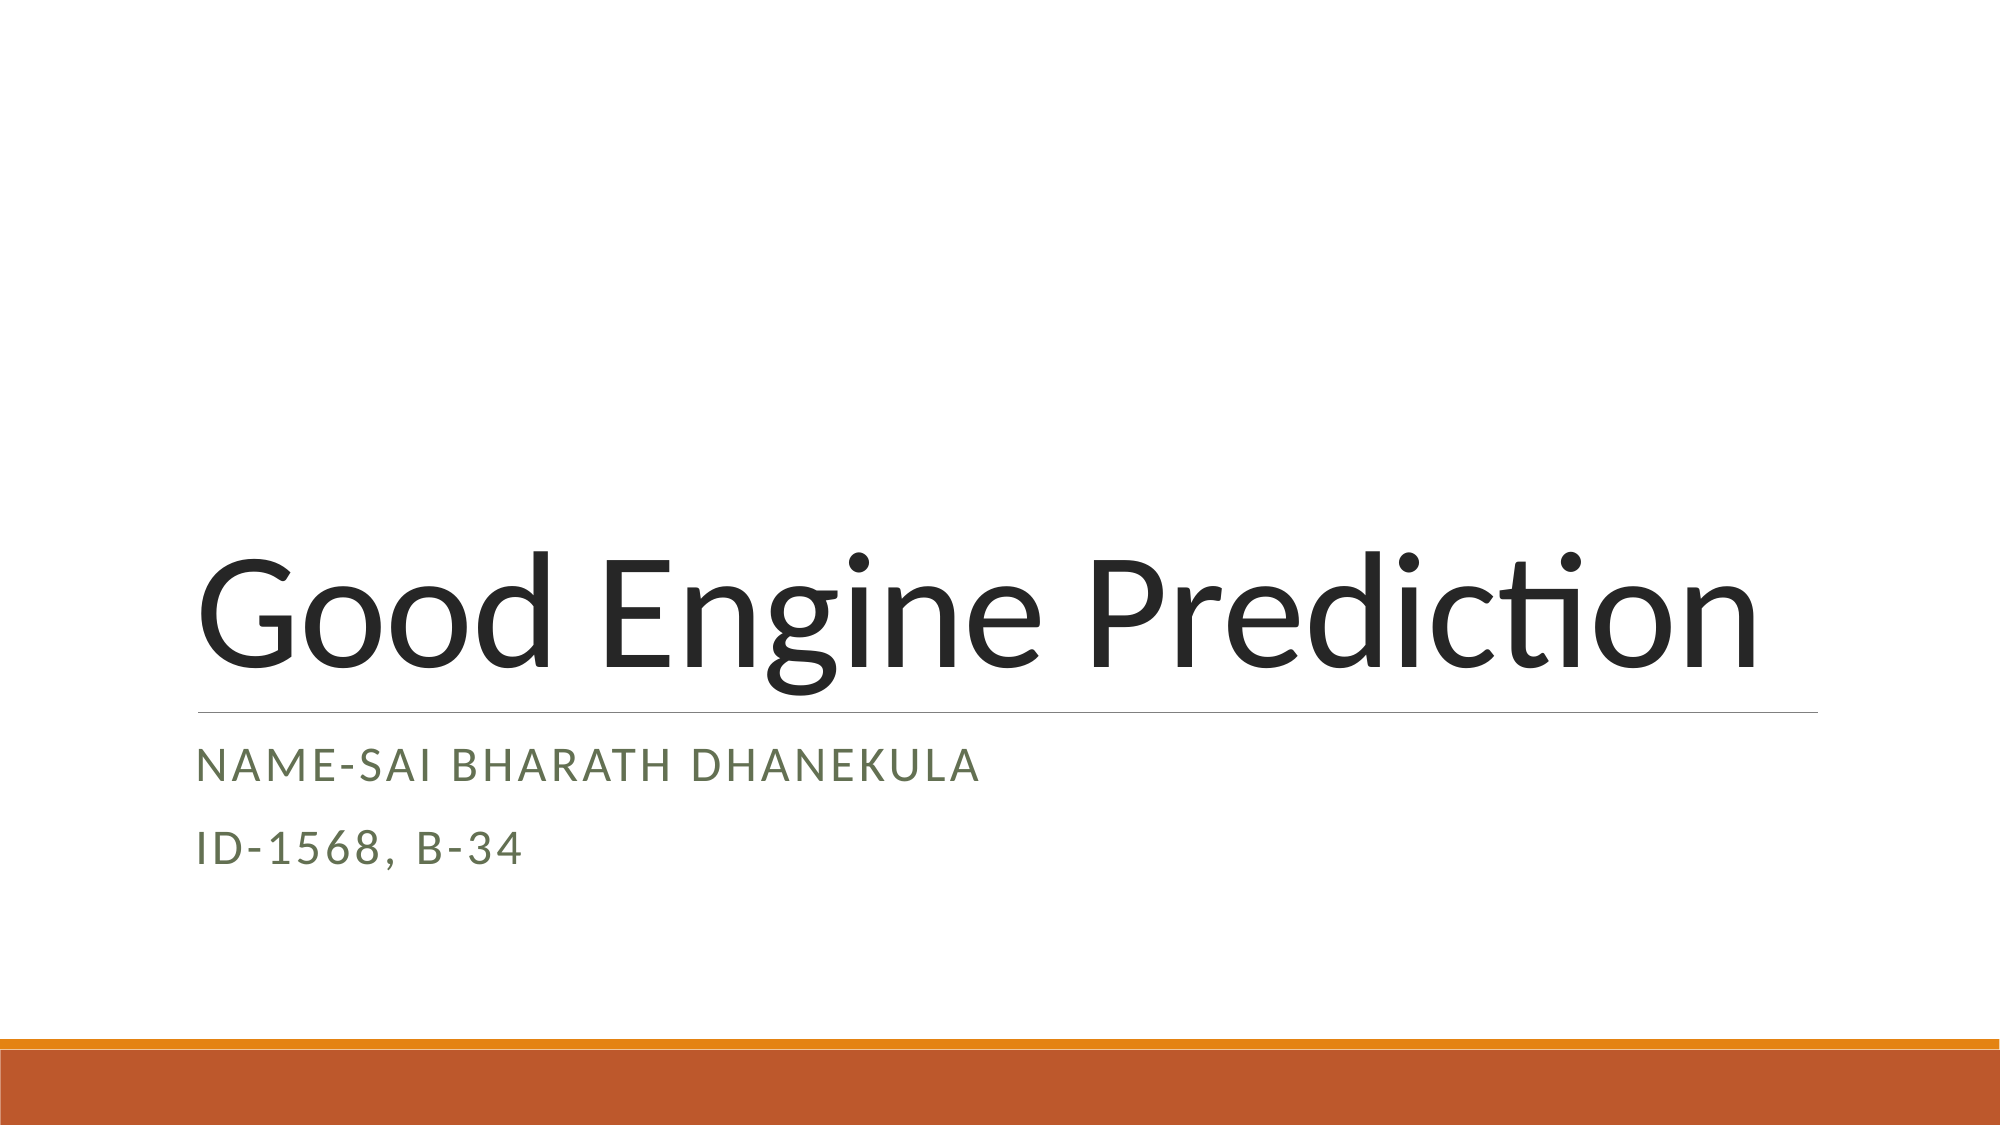

# Good Engine Prediction
Name-sai bharath dhanekula
Id-1568, B-34